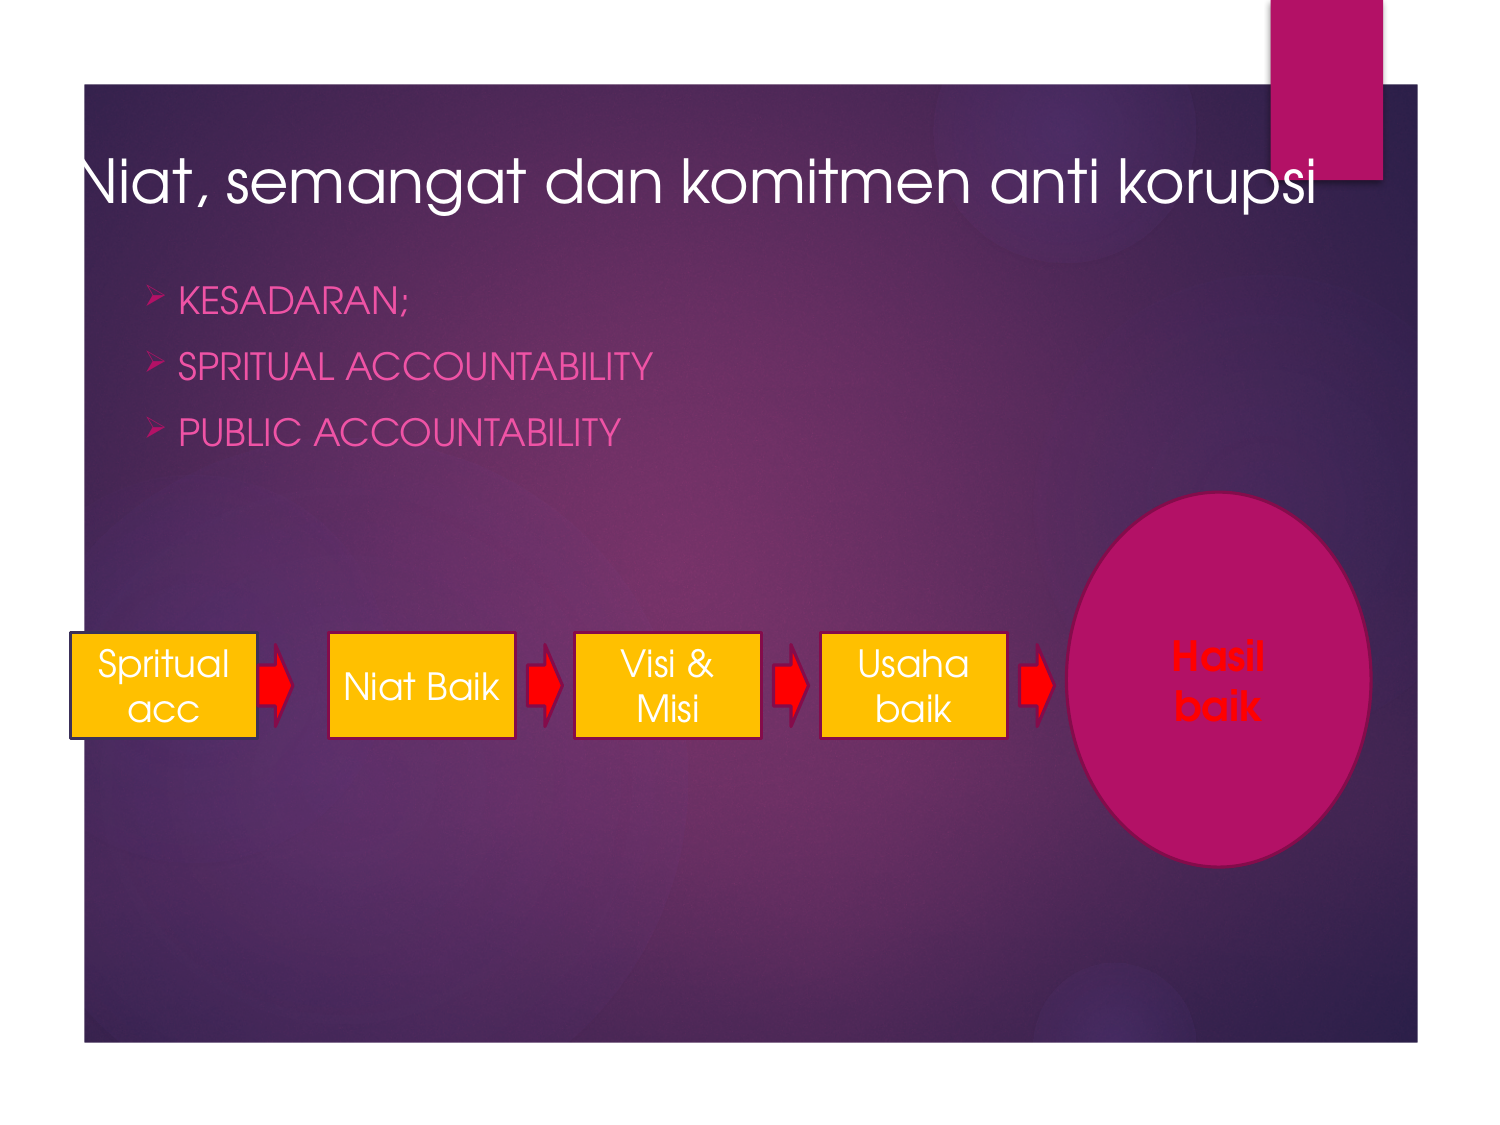

# Niat, semangat dan komitmen anti korupsi
 Kesadaran;
 Spritual accountability
 public accountability

Hasil baik
Spritual acc
Niat Baik
Visi & Misi
Usaha baik